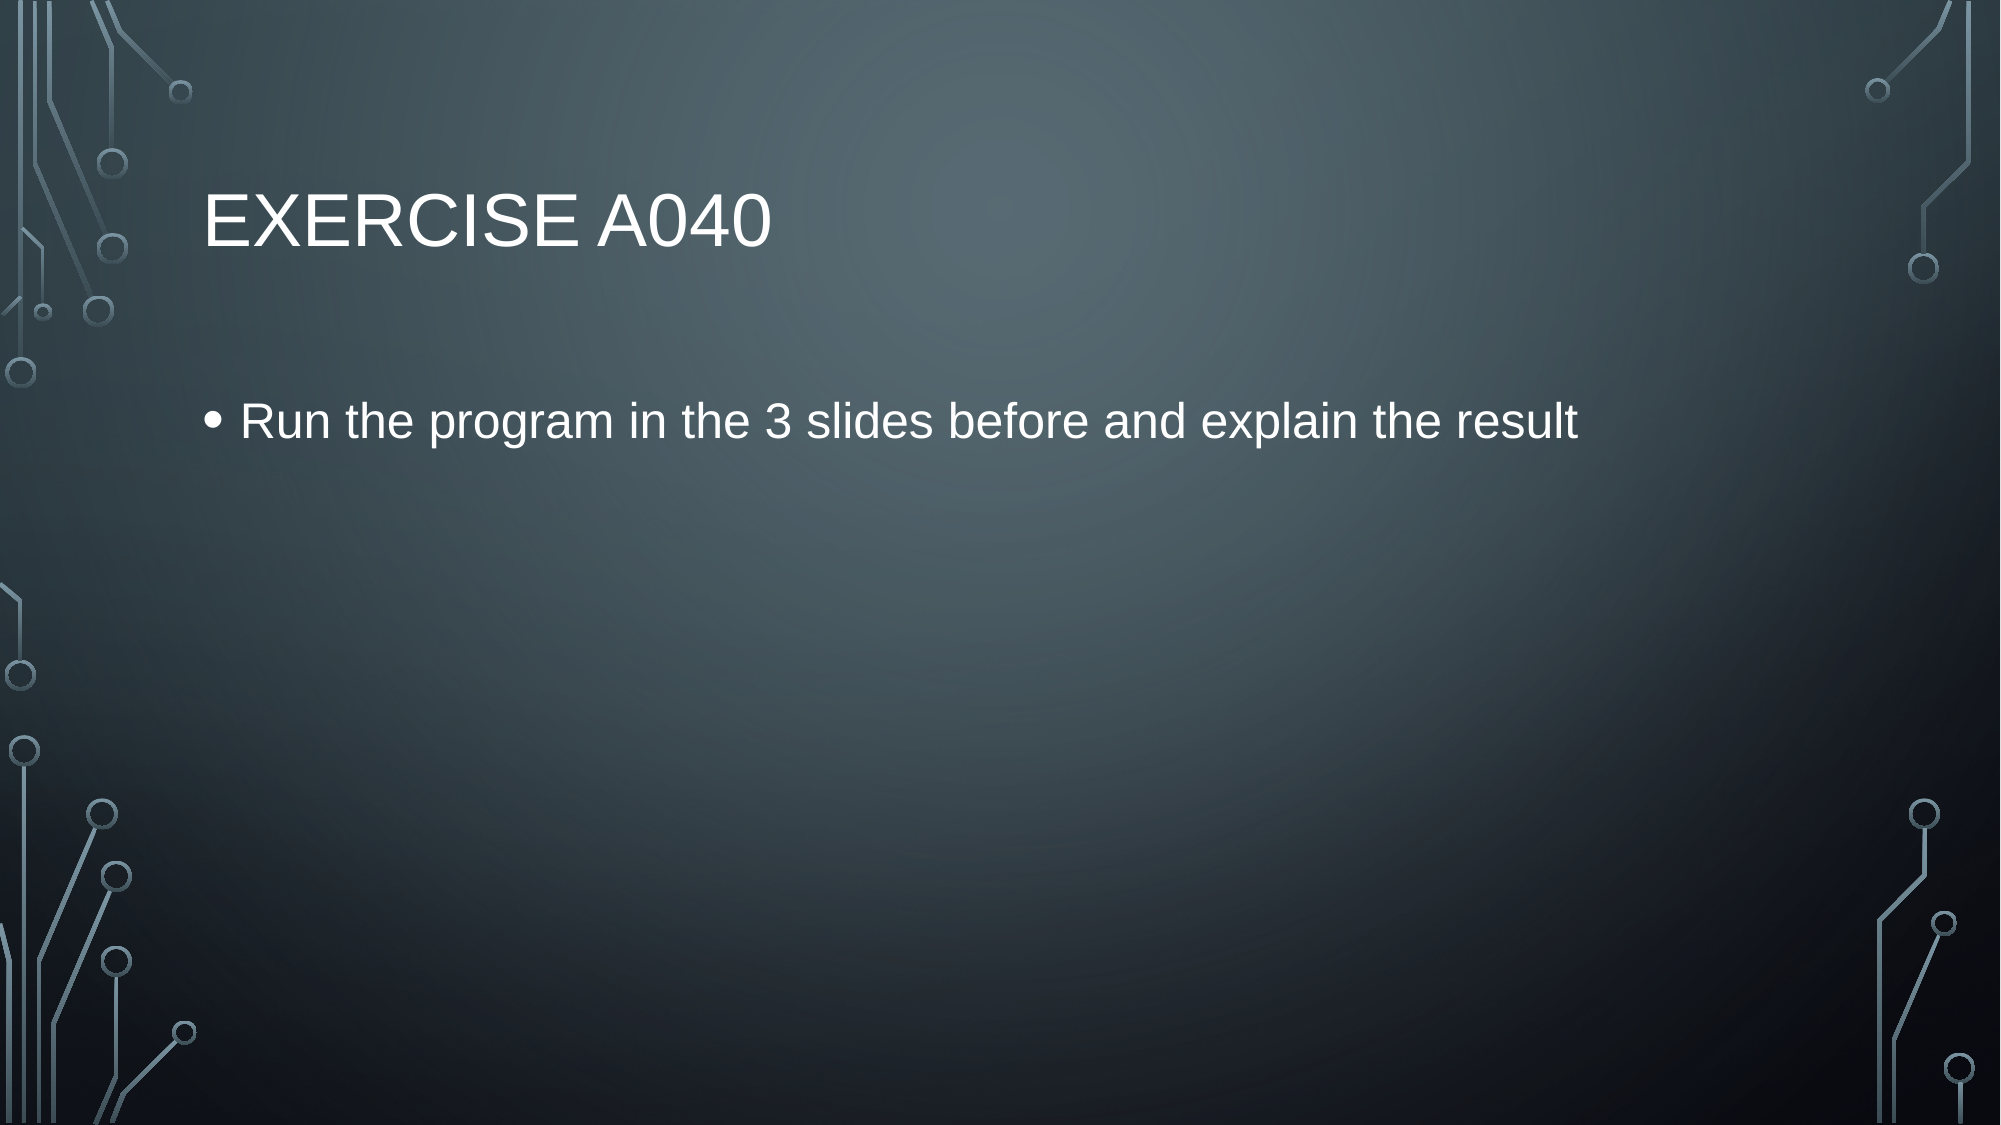

# Exercise A040
Run the program in the 3 slides before and explain the result